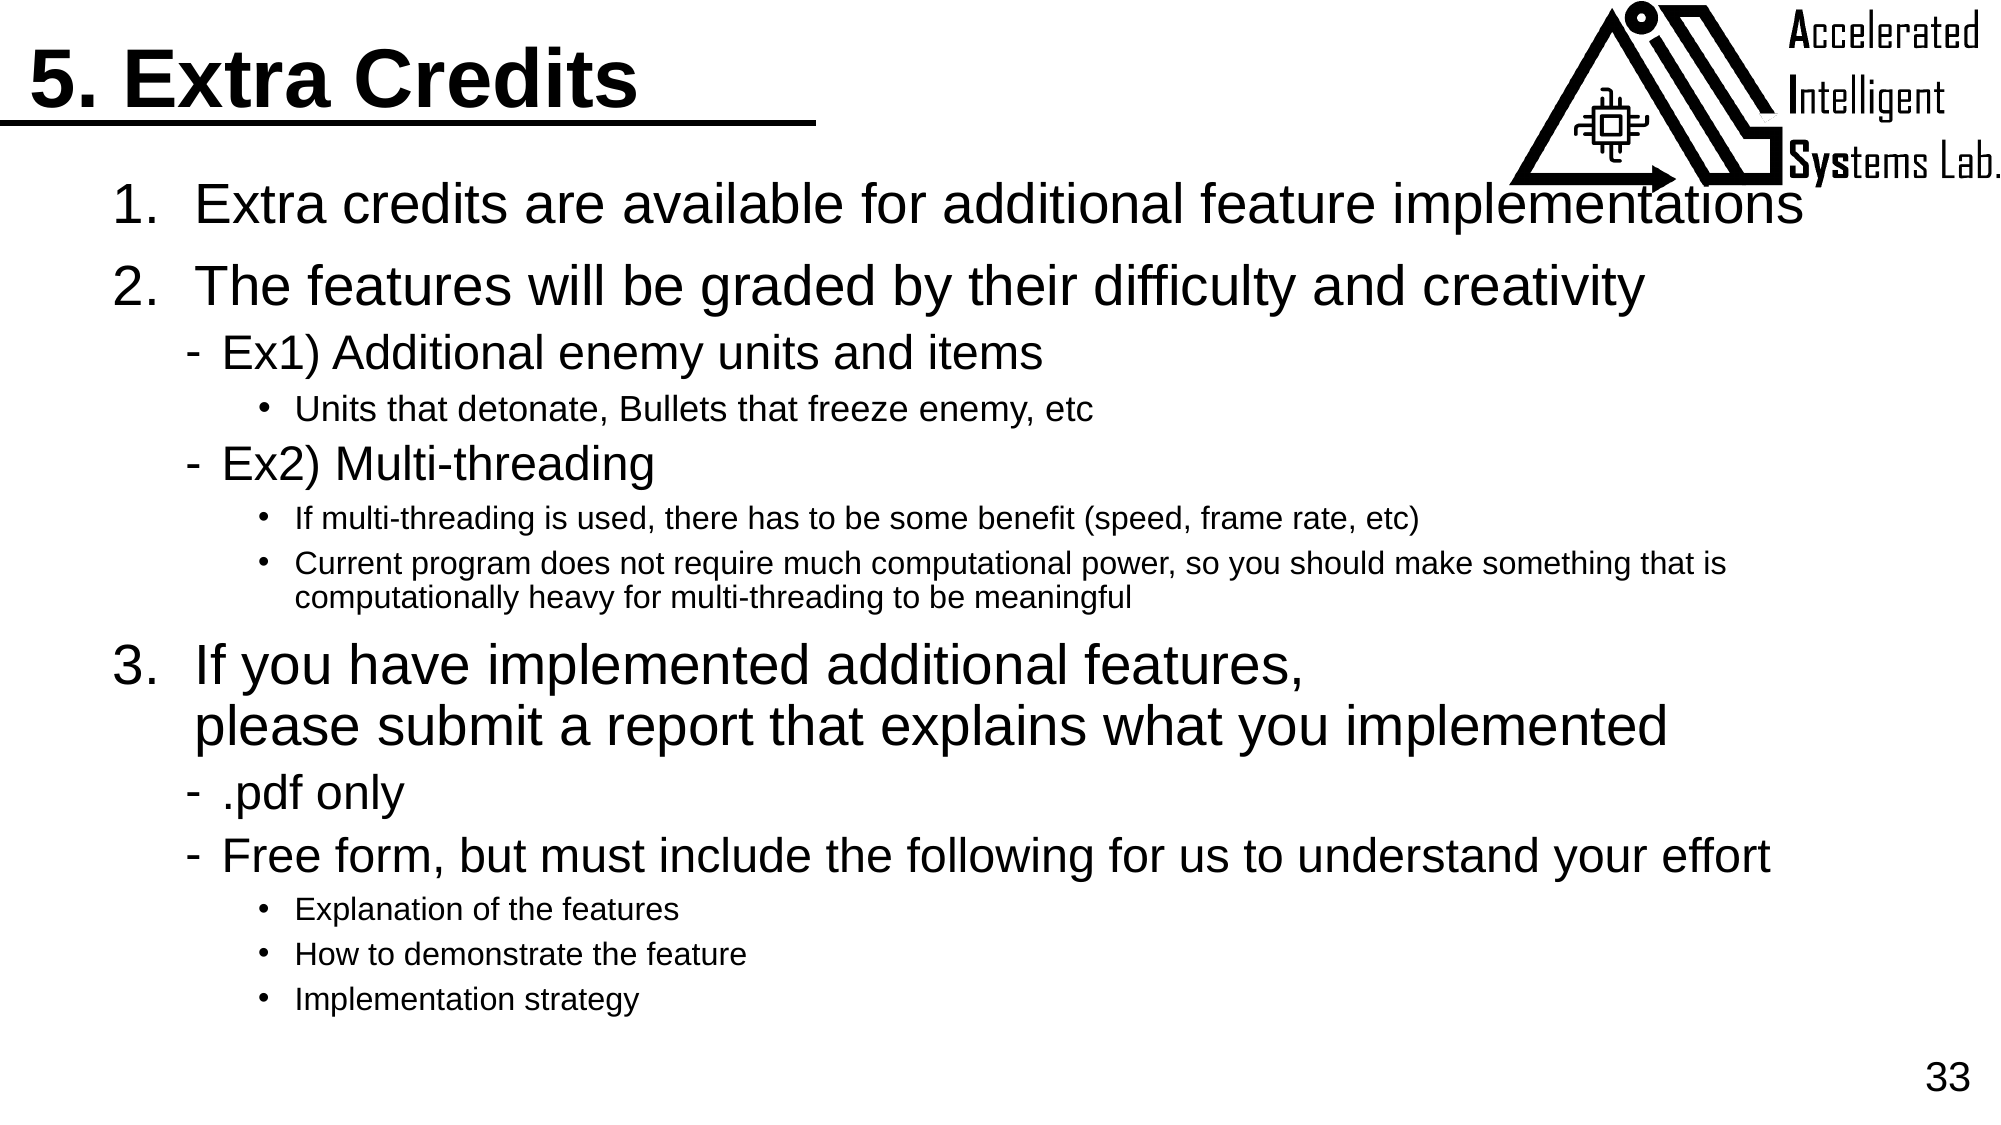

# 5. Extra Credits
Extra credits are available for additional feature implementations
The features will be graded by their difficulty and creativity
Ex1) Additional enemy units and items
Units that detonate, Bullets that freeze enemy, etc
Ex2) Multi-threading
If multi-threading is used, there has to be some benefit (speed, frame rate, etc)
Current program does not require much computational power, so you should make something that is computationally heavy for multi-threading to be meaningful
If you have implemented additional features,
please submit a report that explains what you implemented
.pdf only
Free form, but must include the following for us to understand your effort
Explanation of the features
How to demonstrate the feature
Implementation strategy

33